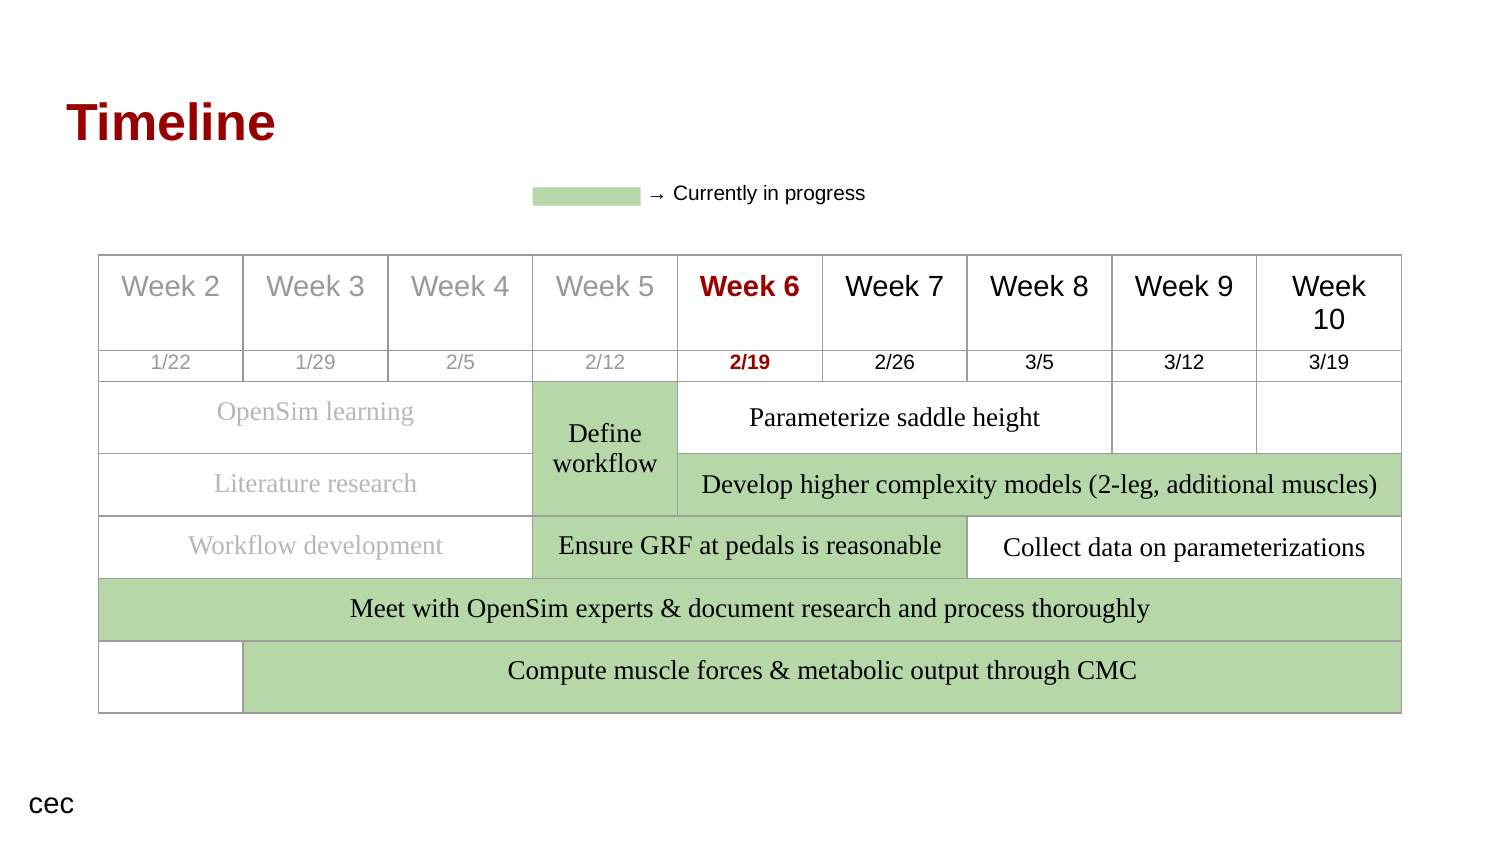

# Timeline
→ Currently in progress

| Week 2 | Week 3 | Week 4 | Week 5 | Week 6 | Week 7 | Week 8 | Week 9 | Week 10 |
| --- | --- | --- | --- | --- | --- | --- | --- | --- |
| 1/22 | 1/29 | 2/5 | 2/12 | 2/19 | 2/26 | 3/5 | 3/12 | 3/19 |
| OpenSim learning |  |  | Define workflow | Parameterize saddle height |  |  |  |  |
| Literature research |  |  |  | Develop higher complexity models (2-leg, additional muscles) |  |  |  |  |
| Workflow development |  |  | Ensure GRF at pedals is reasonable |  |  | Collect data on parameterizations |  |  |
| Meet with OpenSim experts & document research and process thoroughly |  |  |  |  |  |  |  |  |
|  | Compute muscle forces & metabolic output through CMC |  |  |  |  |  |  |  |
cec